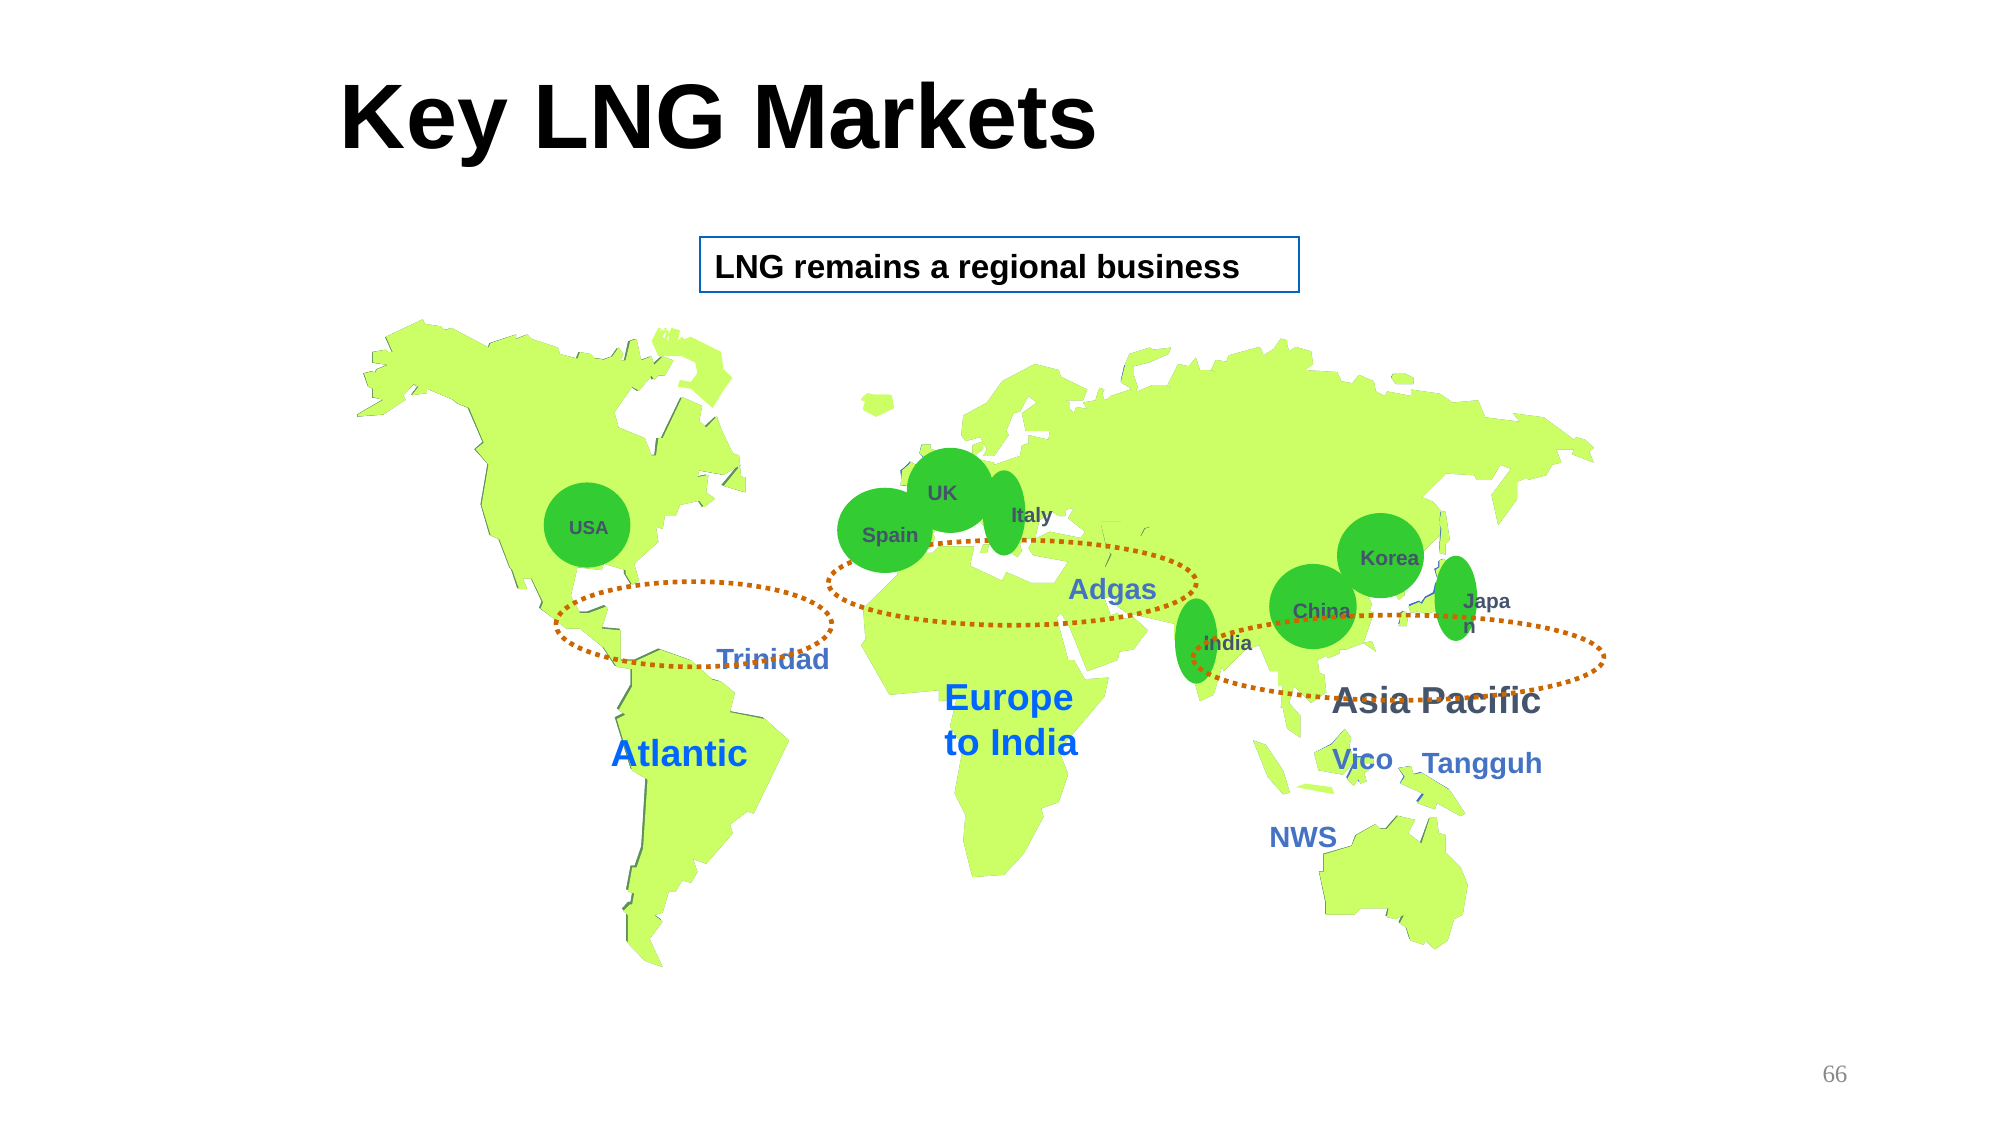

# Key LNG Markets
LNG remains a regional business

UK

Italy
USA
USA

Spain

Korea

Adgas

Japan

China

India
Trinidad
Europe to India
Asia Pacific
Atlantic

Vico
Tangguh

NWS

66